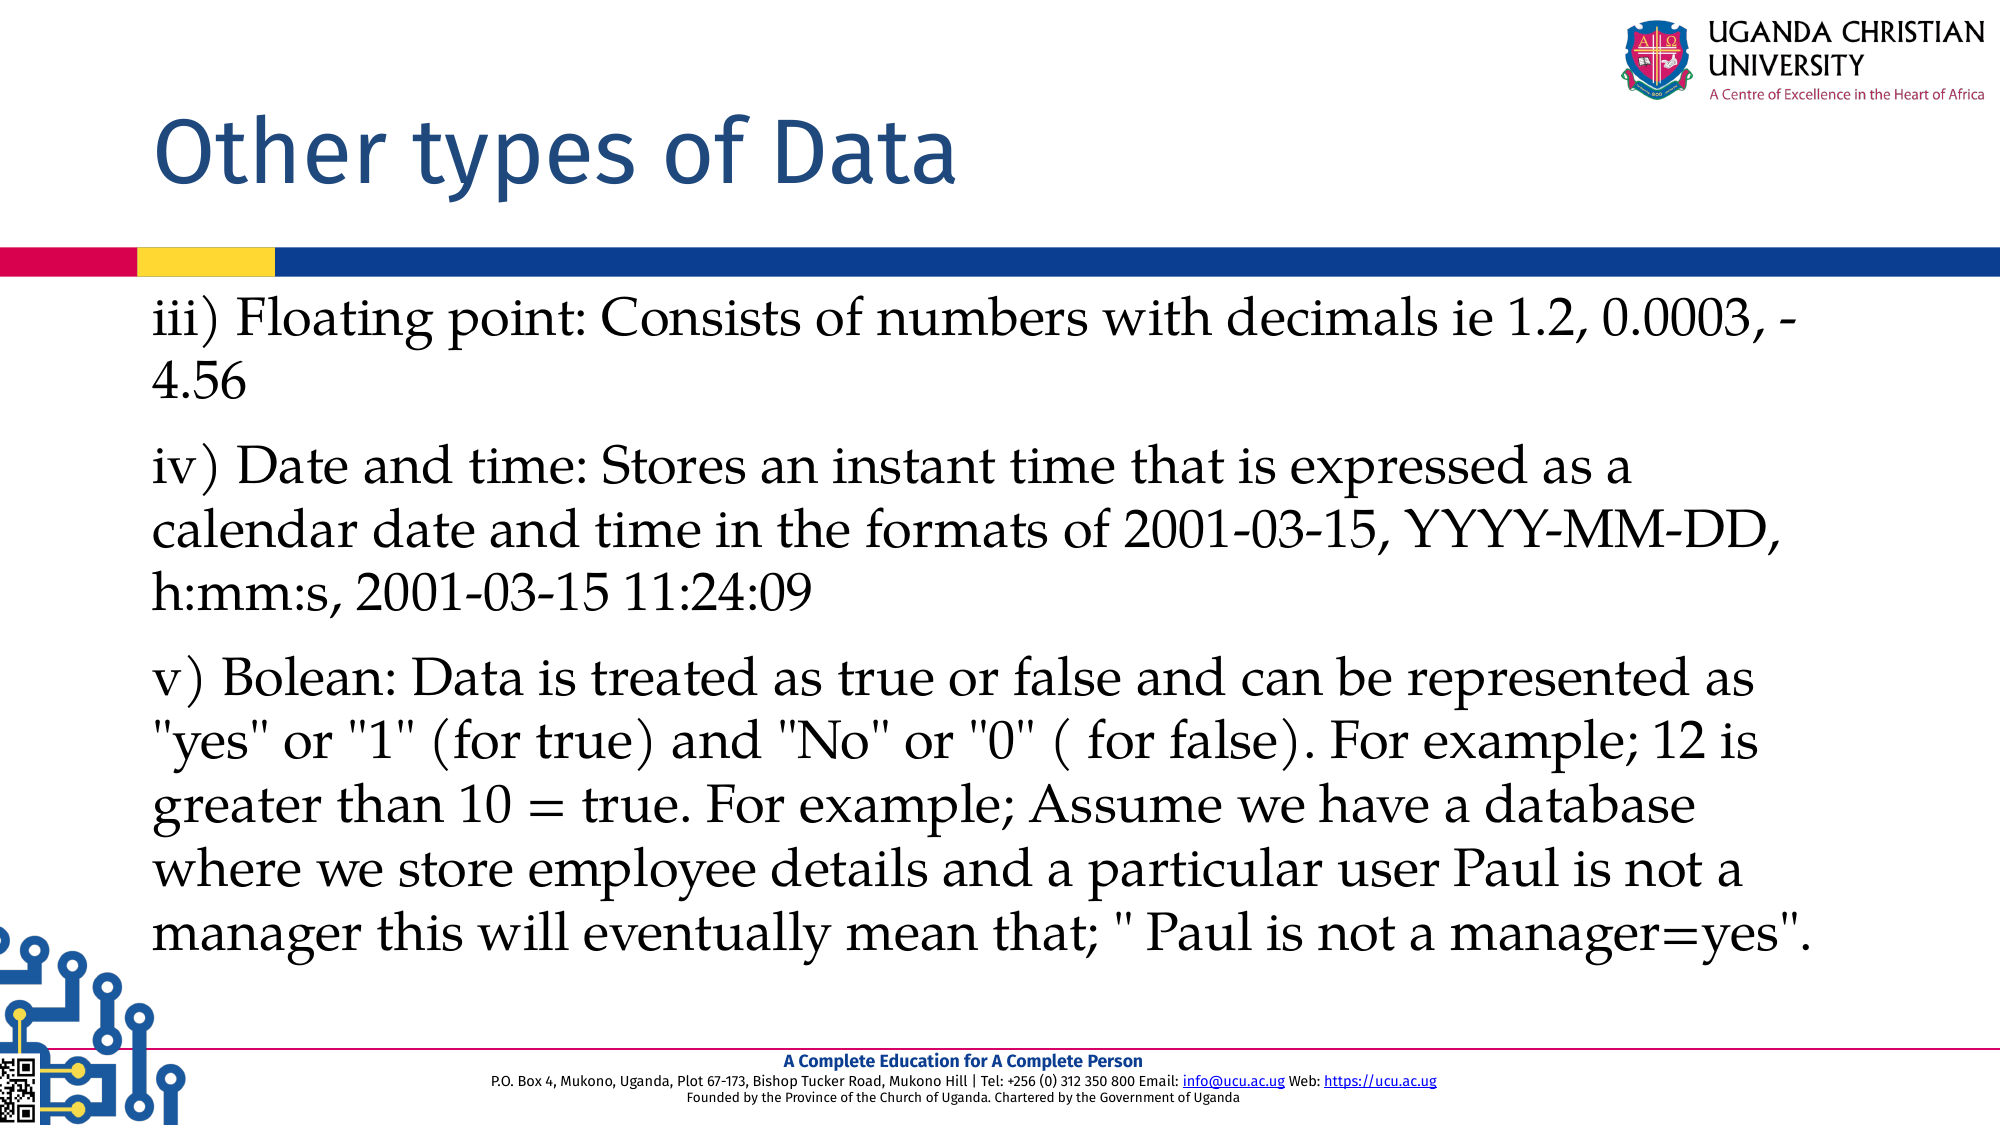

# Other types of Data
iii) Floating point: Consists of numbers with decimals ie 1.2, 0.0003, -4.56
iv) Date and time: Stores an instant time that is expressed as a calendar date and time in the formats of 2001-03-15, YYYY-MM-DD, h:mm:s, 2001-03-15 11:24:09
v) Bolean: Data is treated as true or false and can be represented as "yes" or "1" (for true) and "No" or "0" ( for false). For example; 12 is greater than 10 = true. For example; Assume we have a database where we store employee details and a particular user Paul is not a manager this will eventually mean that; " Paul is not a manager=yes".